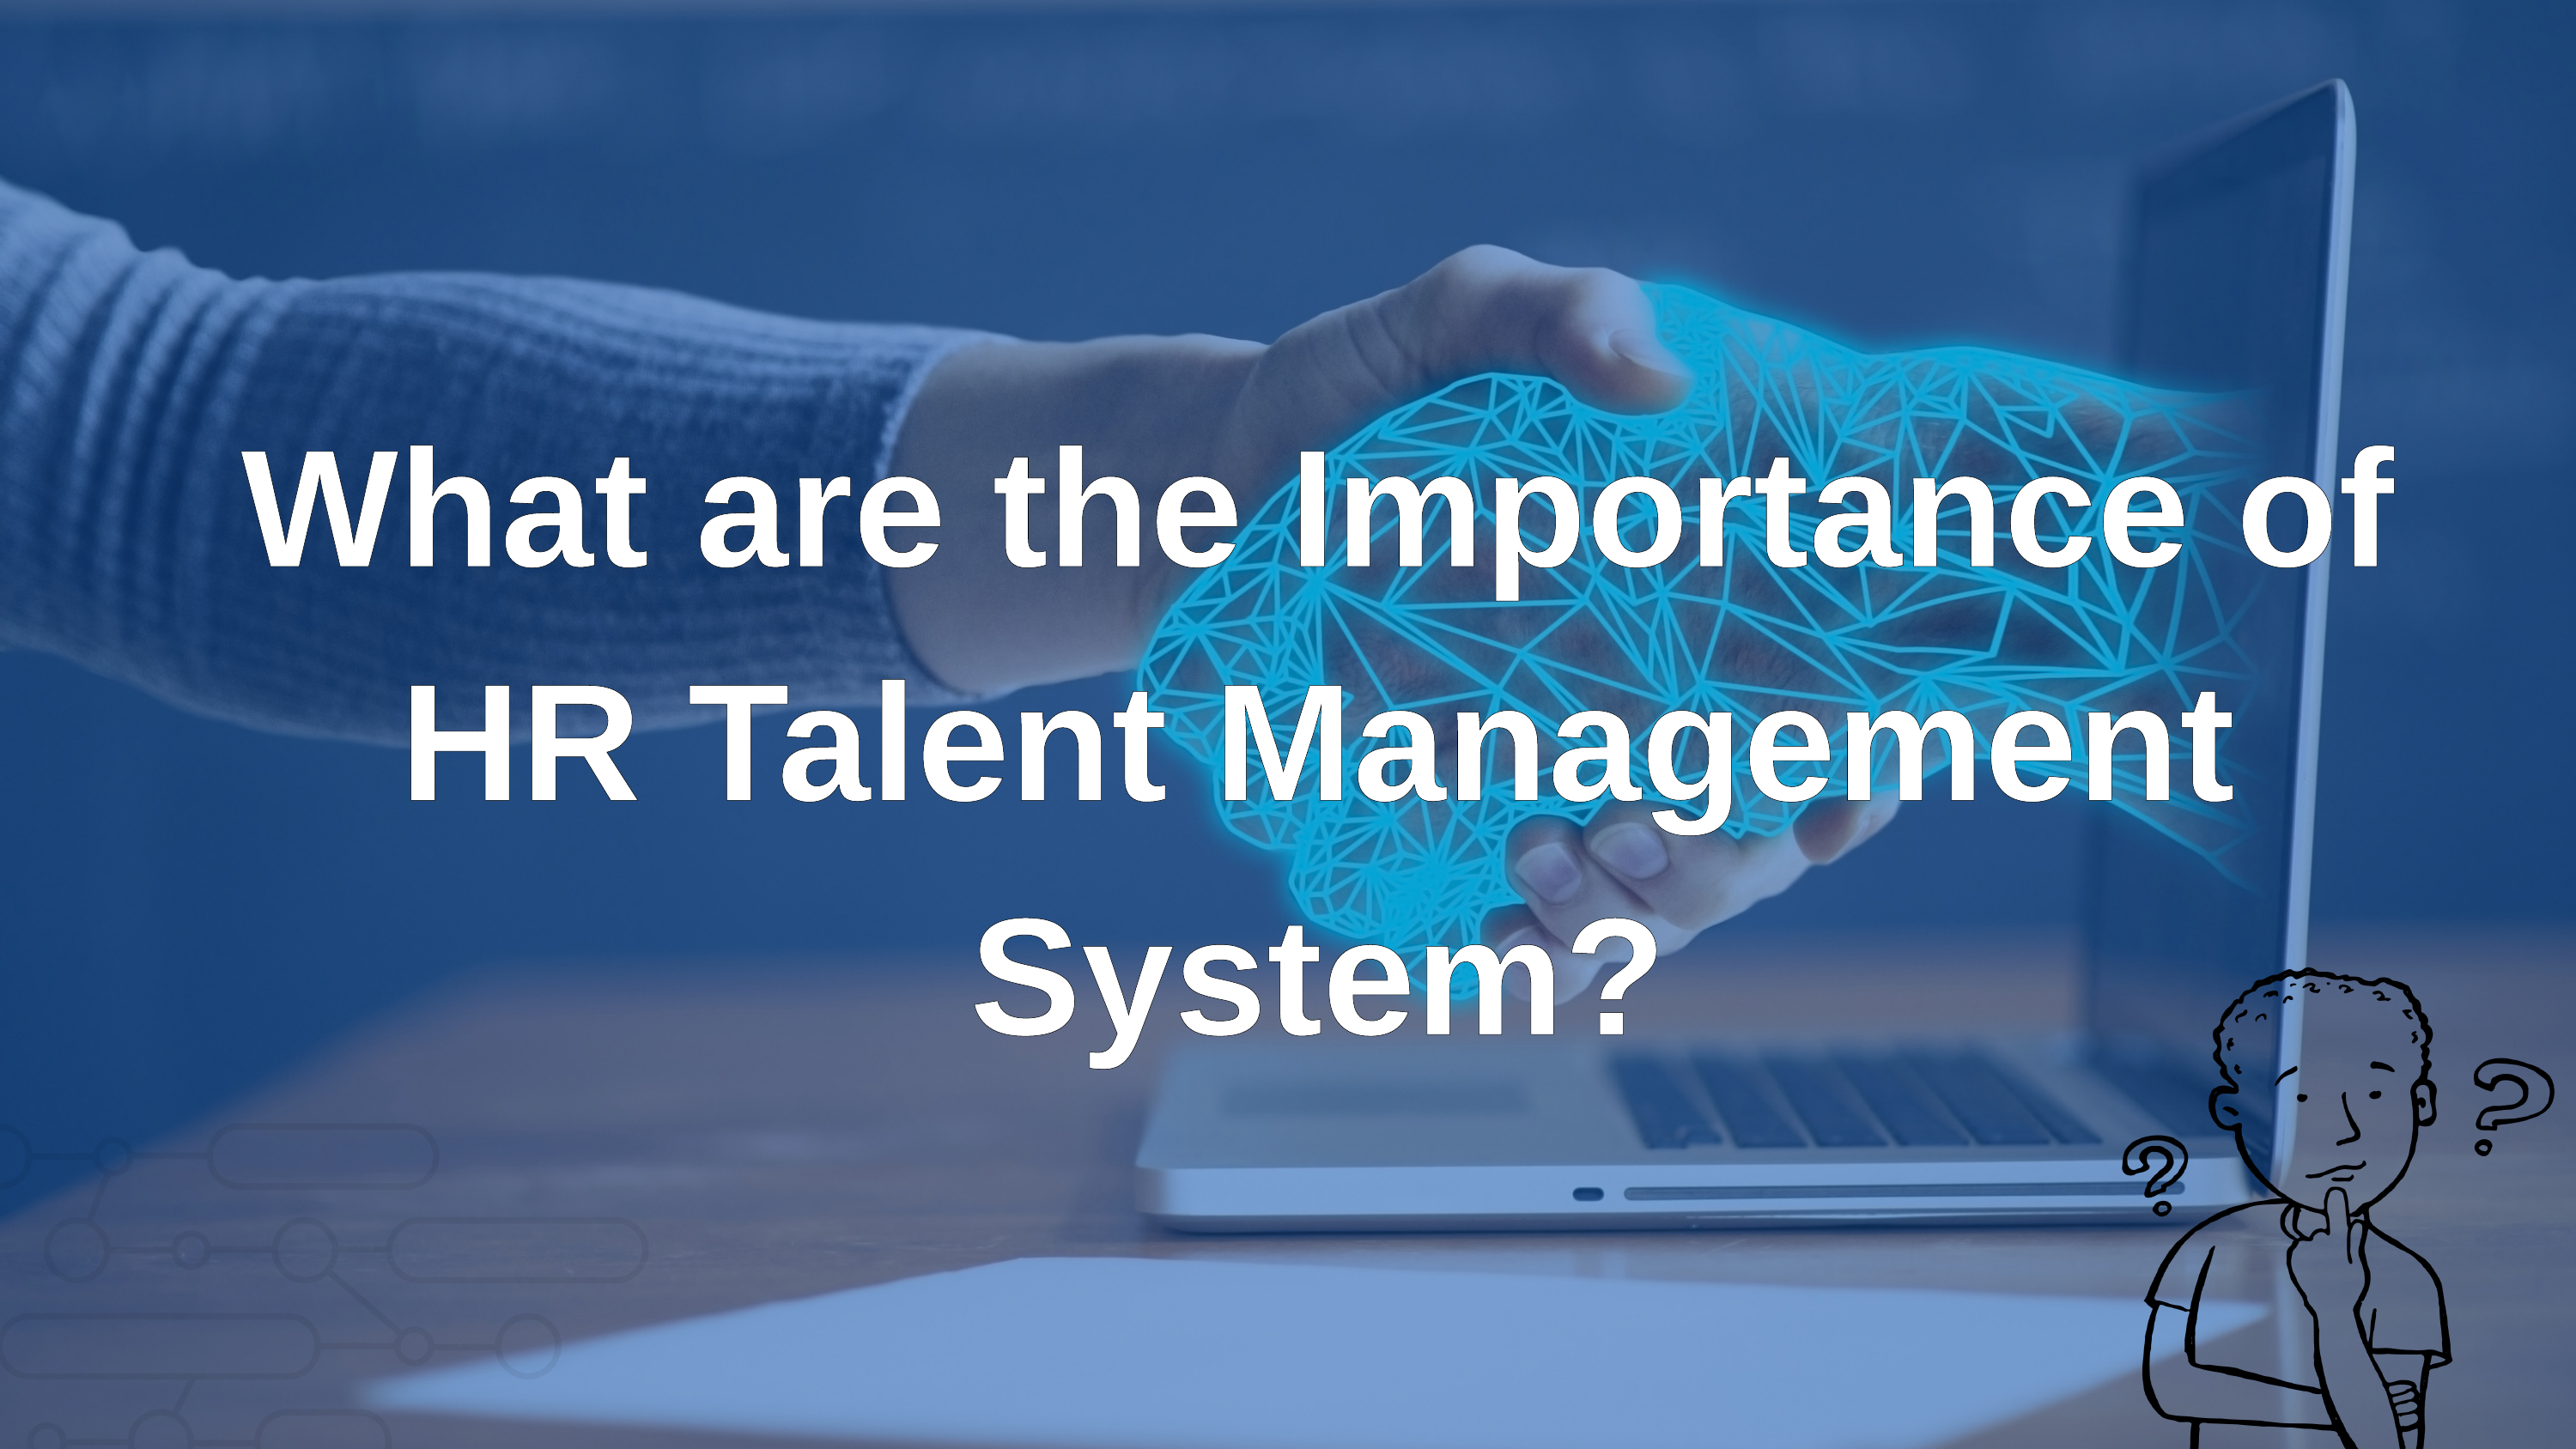

What are the Importance of HR Talent Management System?